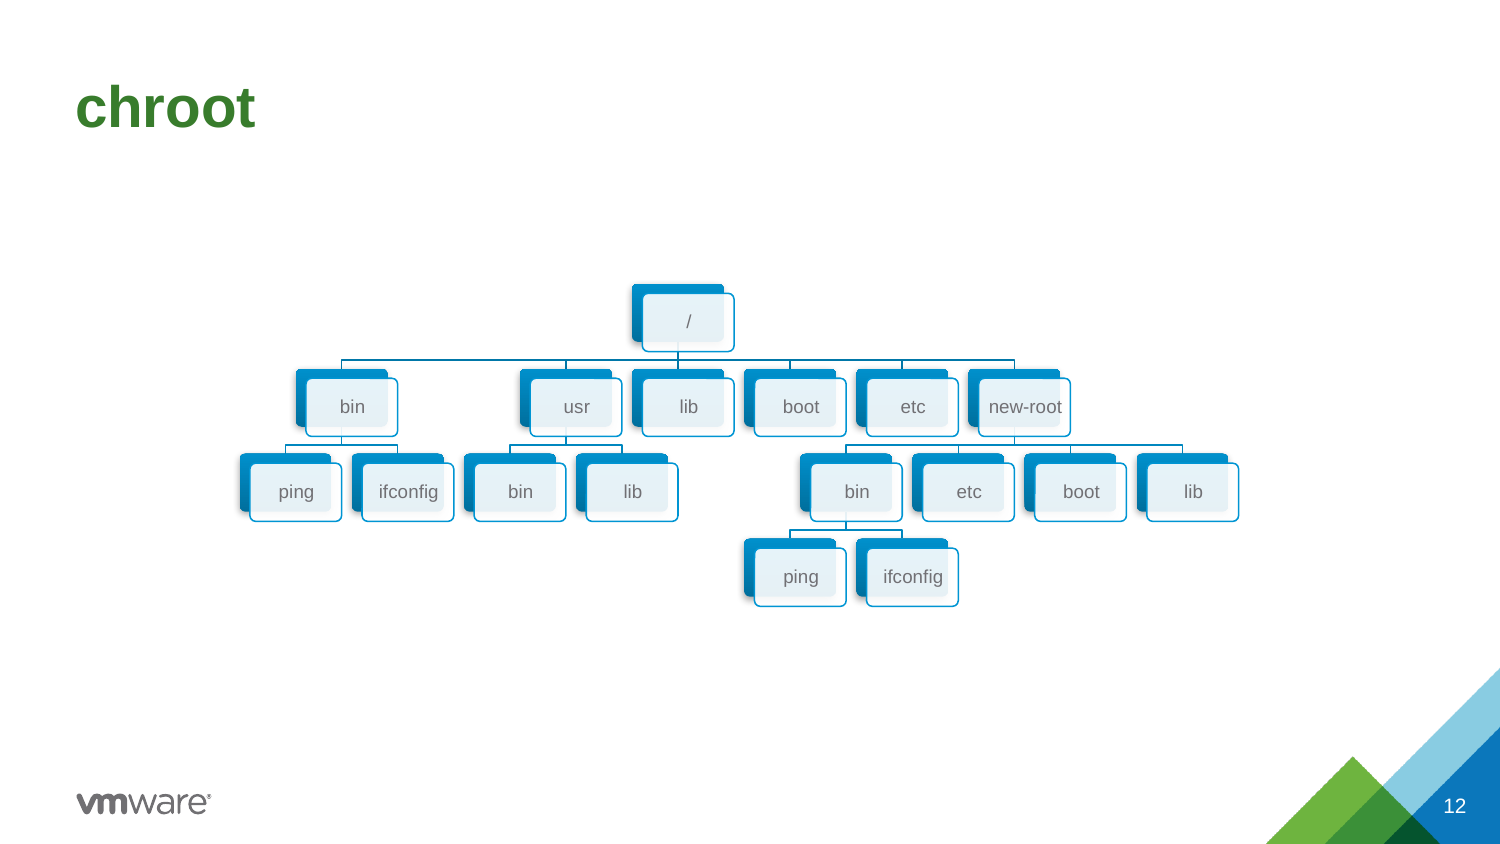

# chroot
/
bin
ping
ifconfig
usr
bin
lib
lib
boot
etc
new-root
bin
ping
ifconfig
etc
boot
lib